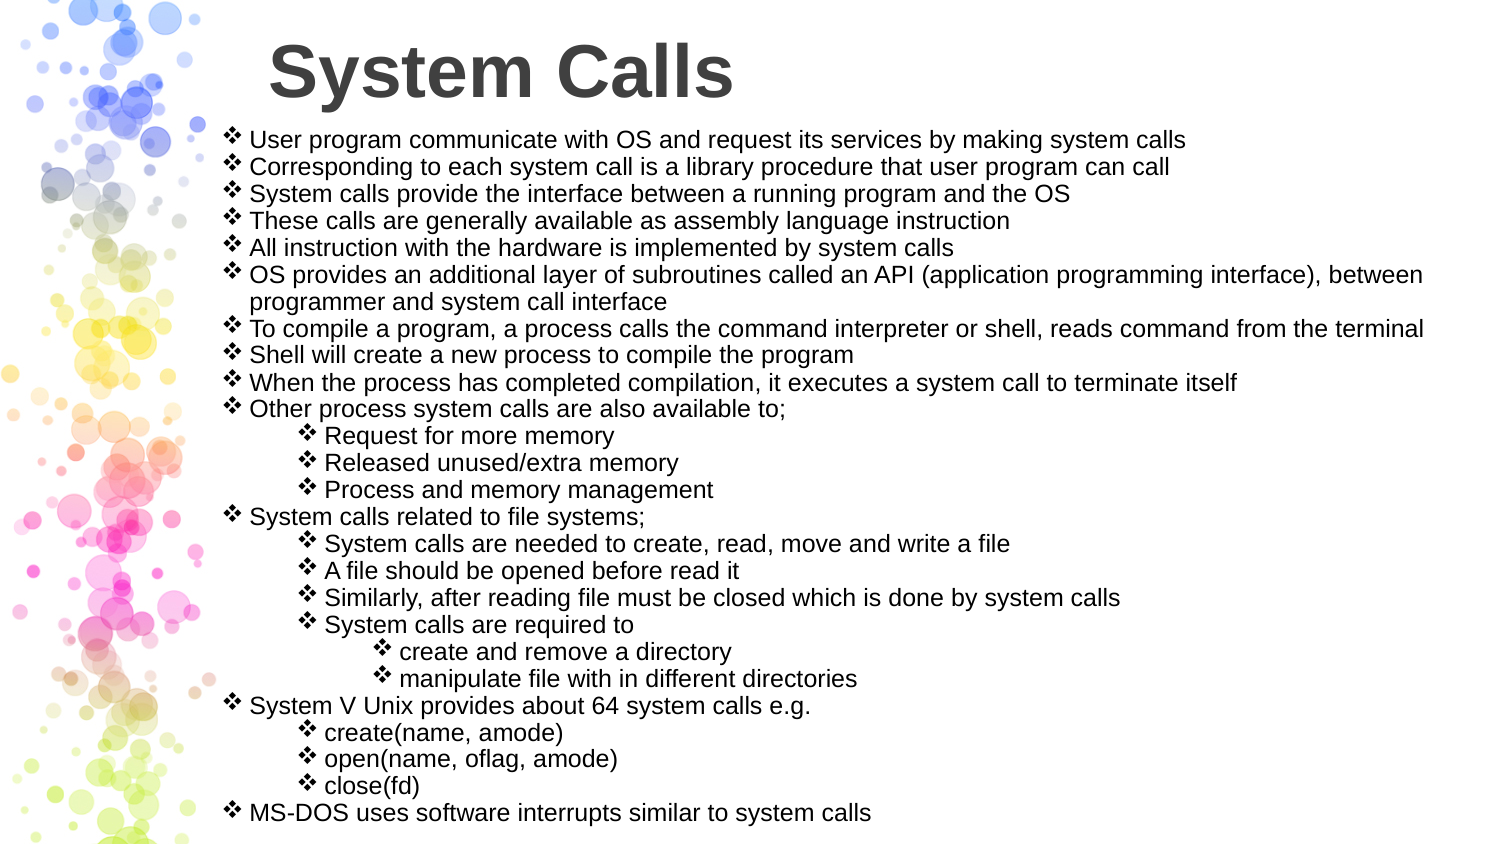

# System Calls
User program communicate with OS and request its services by making system calls
Corresponding to each system call is a library procedure that user program can call
System calls provide the interface between a running program and the OS
These calls are generally available as assembly language instruction
All instruction with the hardware is implemented by system calls
OS provides an additional layer of subroutines called an API (application programming interface), between programmer and system call interface
To compile a program, a process calls the command interpreter or shell, reads command from the terminal
Shell will create a new process to compile the program
When the process has completed compilation, it executes a system call to terminate itself
Other process system calls are also available to;
Request for more memory
Released unused/extra memory
Process and memory management
System calls related to file systems;
System calls are needed to create, read, move and write a file
A file should be opened before read it
Similarly, after reading file must be closed which is done by system calls
System calls are required to
create and remove a directory
manipulate file with in different directories
System V Unix provides about 64 system calls e.g.
create(name, amode)
open(name, oflag, amode)
close(fd)
MS-DOS uses software interrupts similar to system calls